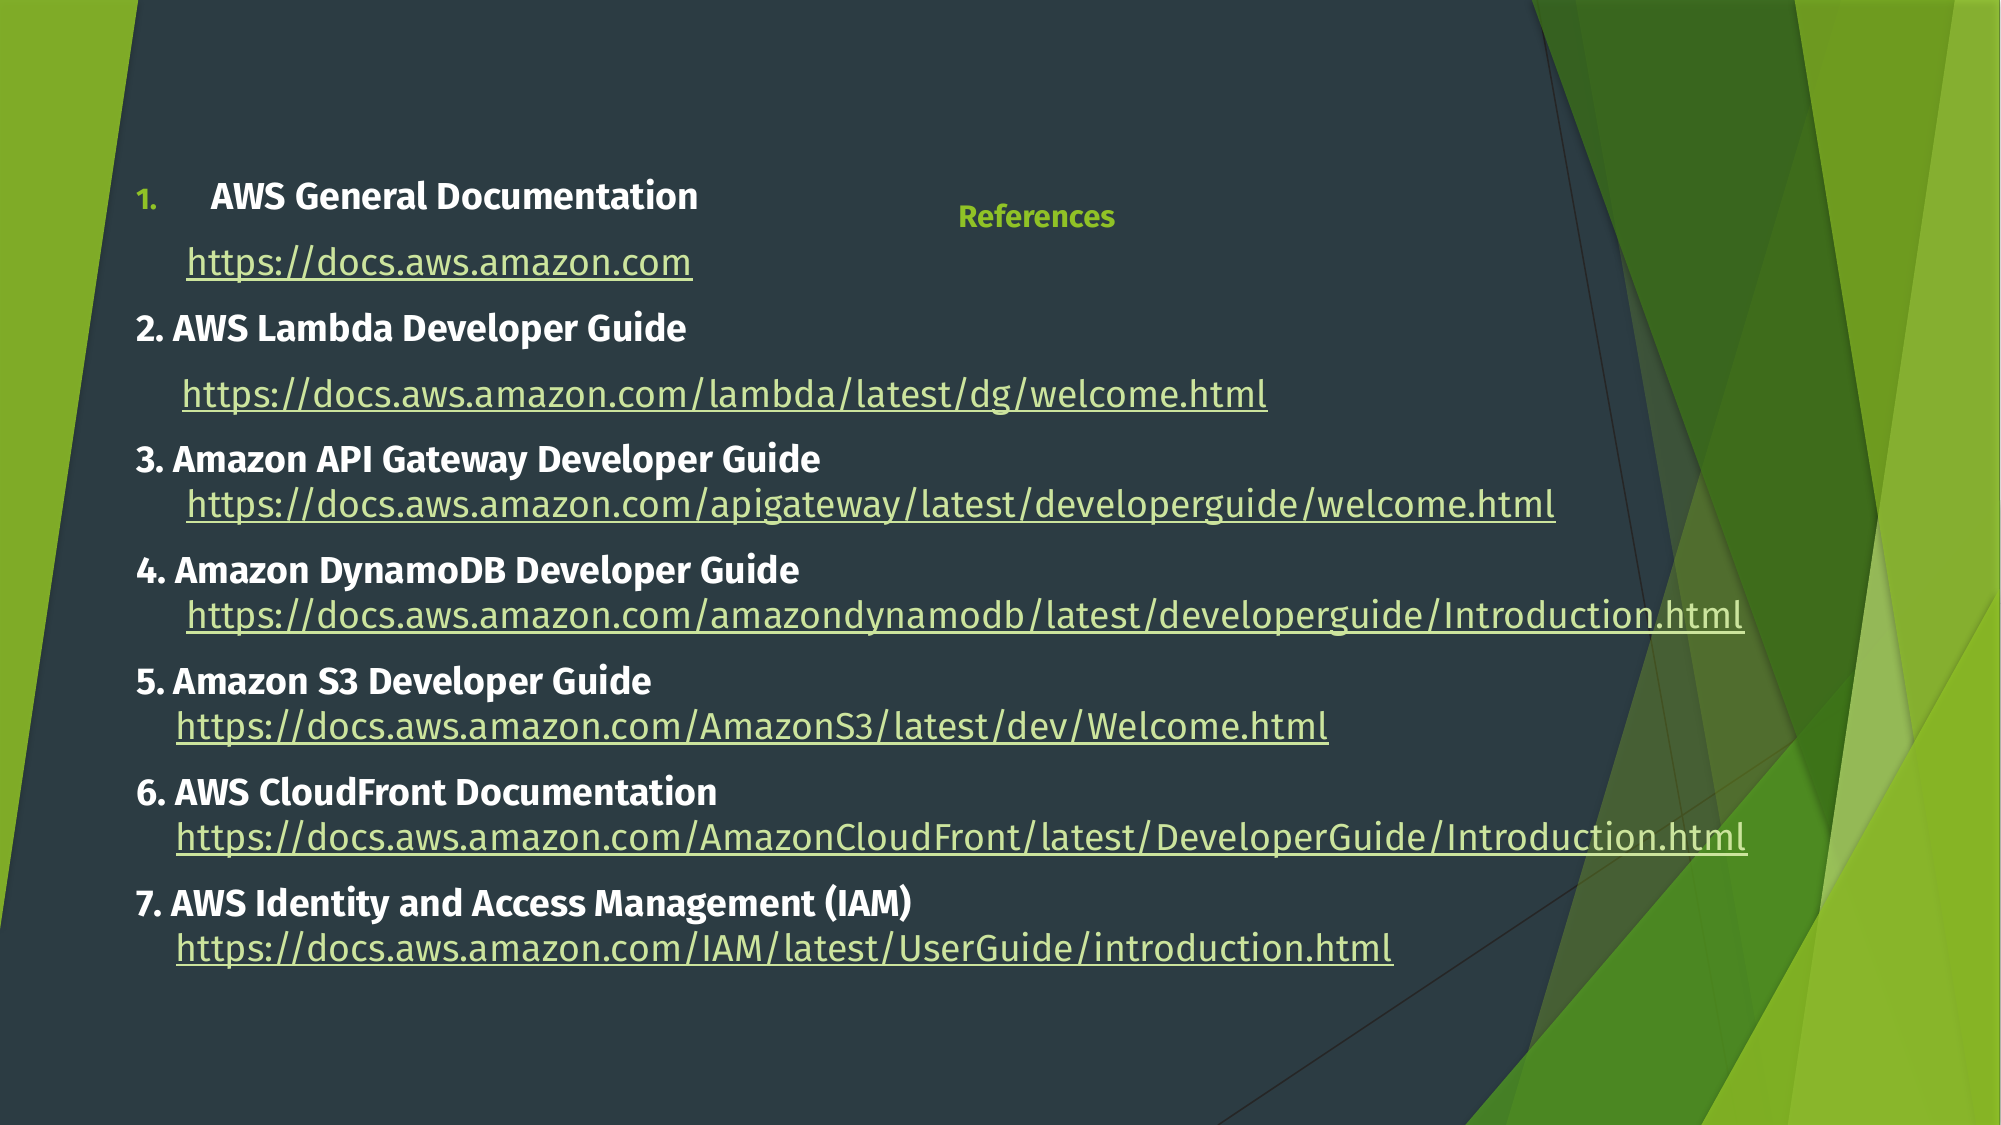

AWS General Documentation
     https://docs.aws.amazon.com
2. AWS Lambda Developer Guide
     https://docs.aws.amazon.com/lambda/latest/dg/welcome.html
3. Amazon API Gateway Developer Guide
     https://docs.aws.amazon.com/apigateway/latest/developerguide/welcome.html
4. Amazon DynamoDB Developer Guide
     https://docs.aws.amazon.com/amazondynamodb/latest/developerguide/Introduction.html
5. Amazon S3 Developer Guide
    https://docs.aws.amazon.com/AmazonS3/latest/dev/Welcome.html
6. AWS CloudFront Documentation
    https://docs.aws.amazon.com/AmazonCloudFront/latest/DeveloperGuide/Introduction.html
7. AWS Identity and Access Management (IAM)
    https://docs.aws.amazon.com/IAM/latest/UserGuide/introduction.html

# References